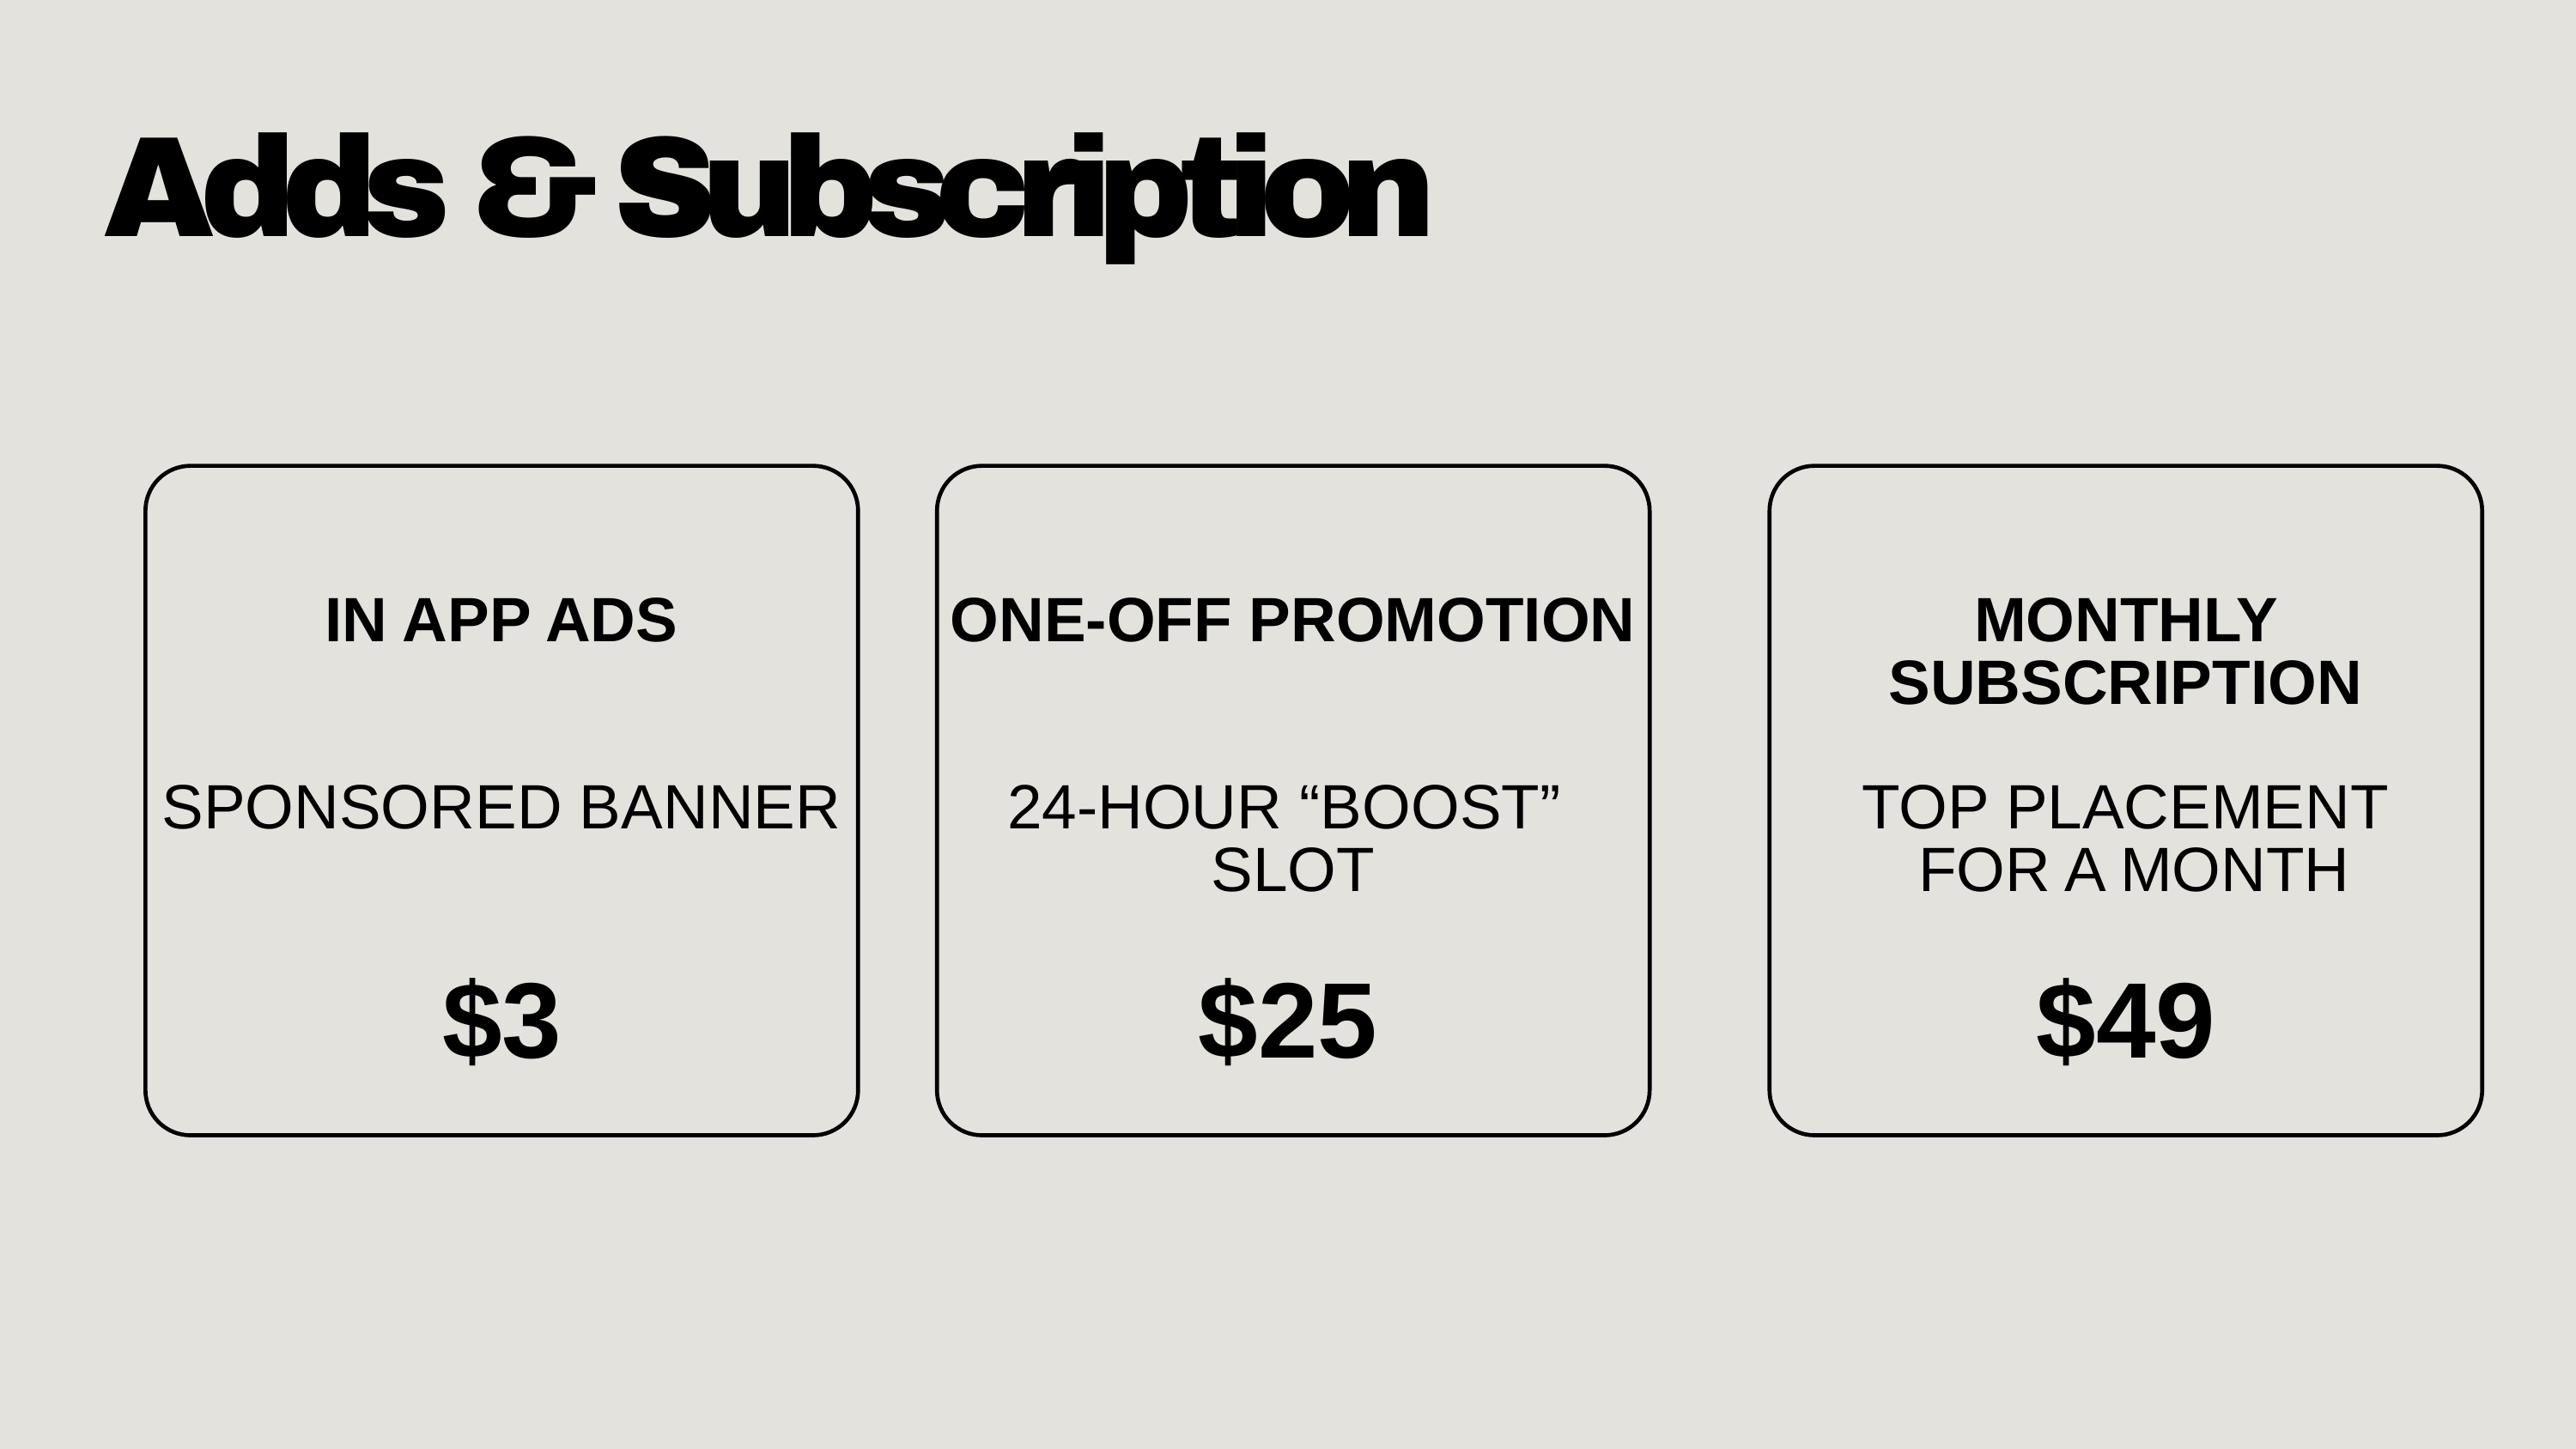

Adds & Subscription

IN APP ADS

SPONSORED BANNER
ONE-OFF PROMOTION

24-HOUR “BOOST”
SLOT
MONTHLY SUBSCRIPTION

TOP PLACEMENT
 FOR A MONTH
$3
$25
$49